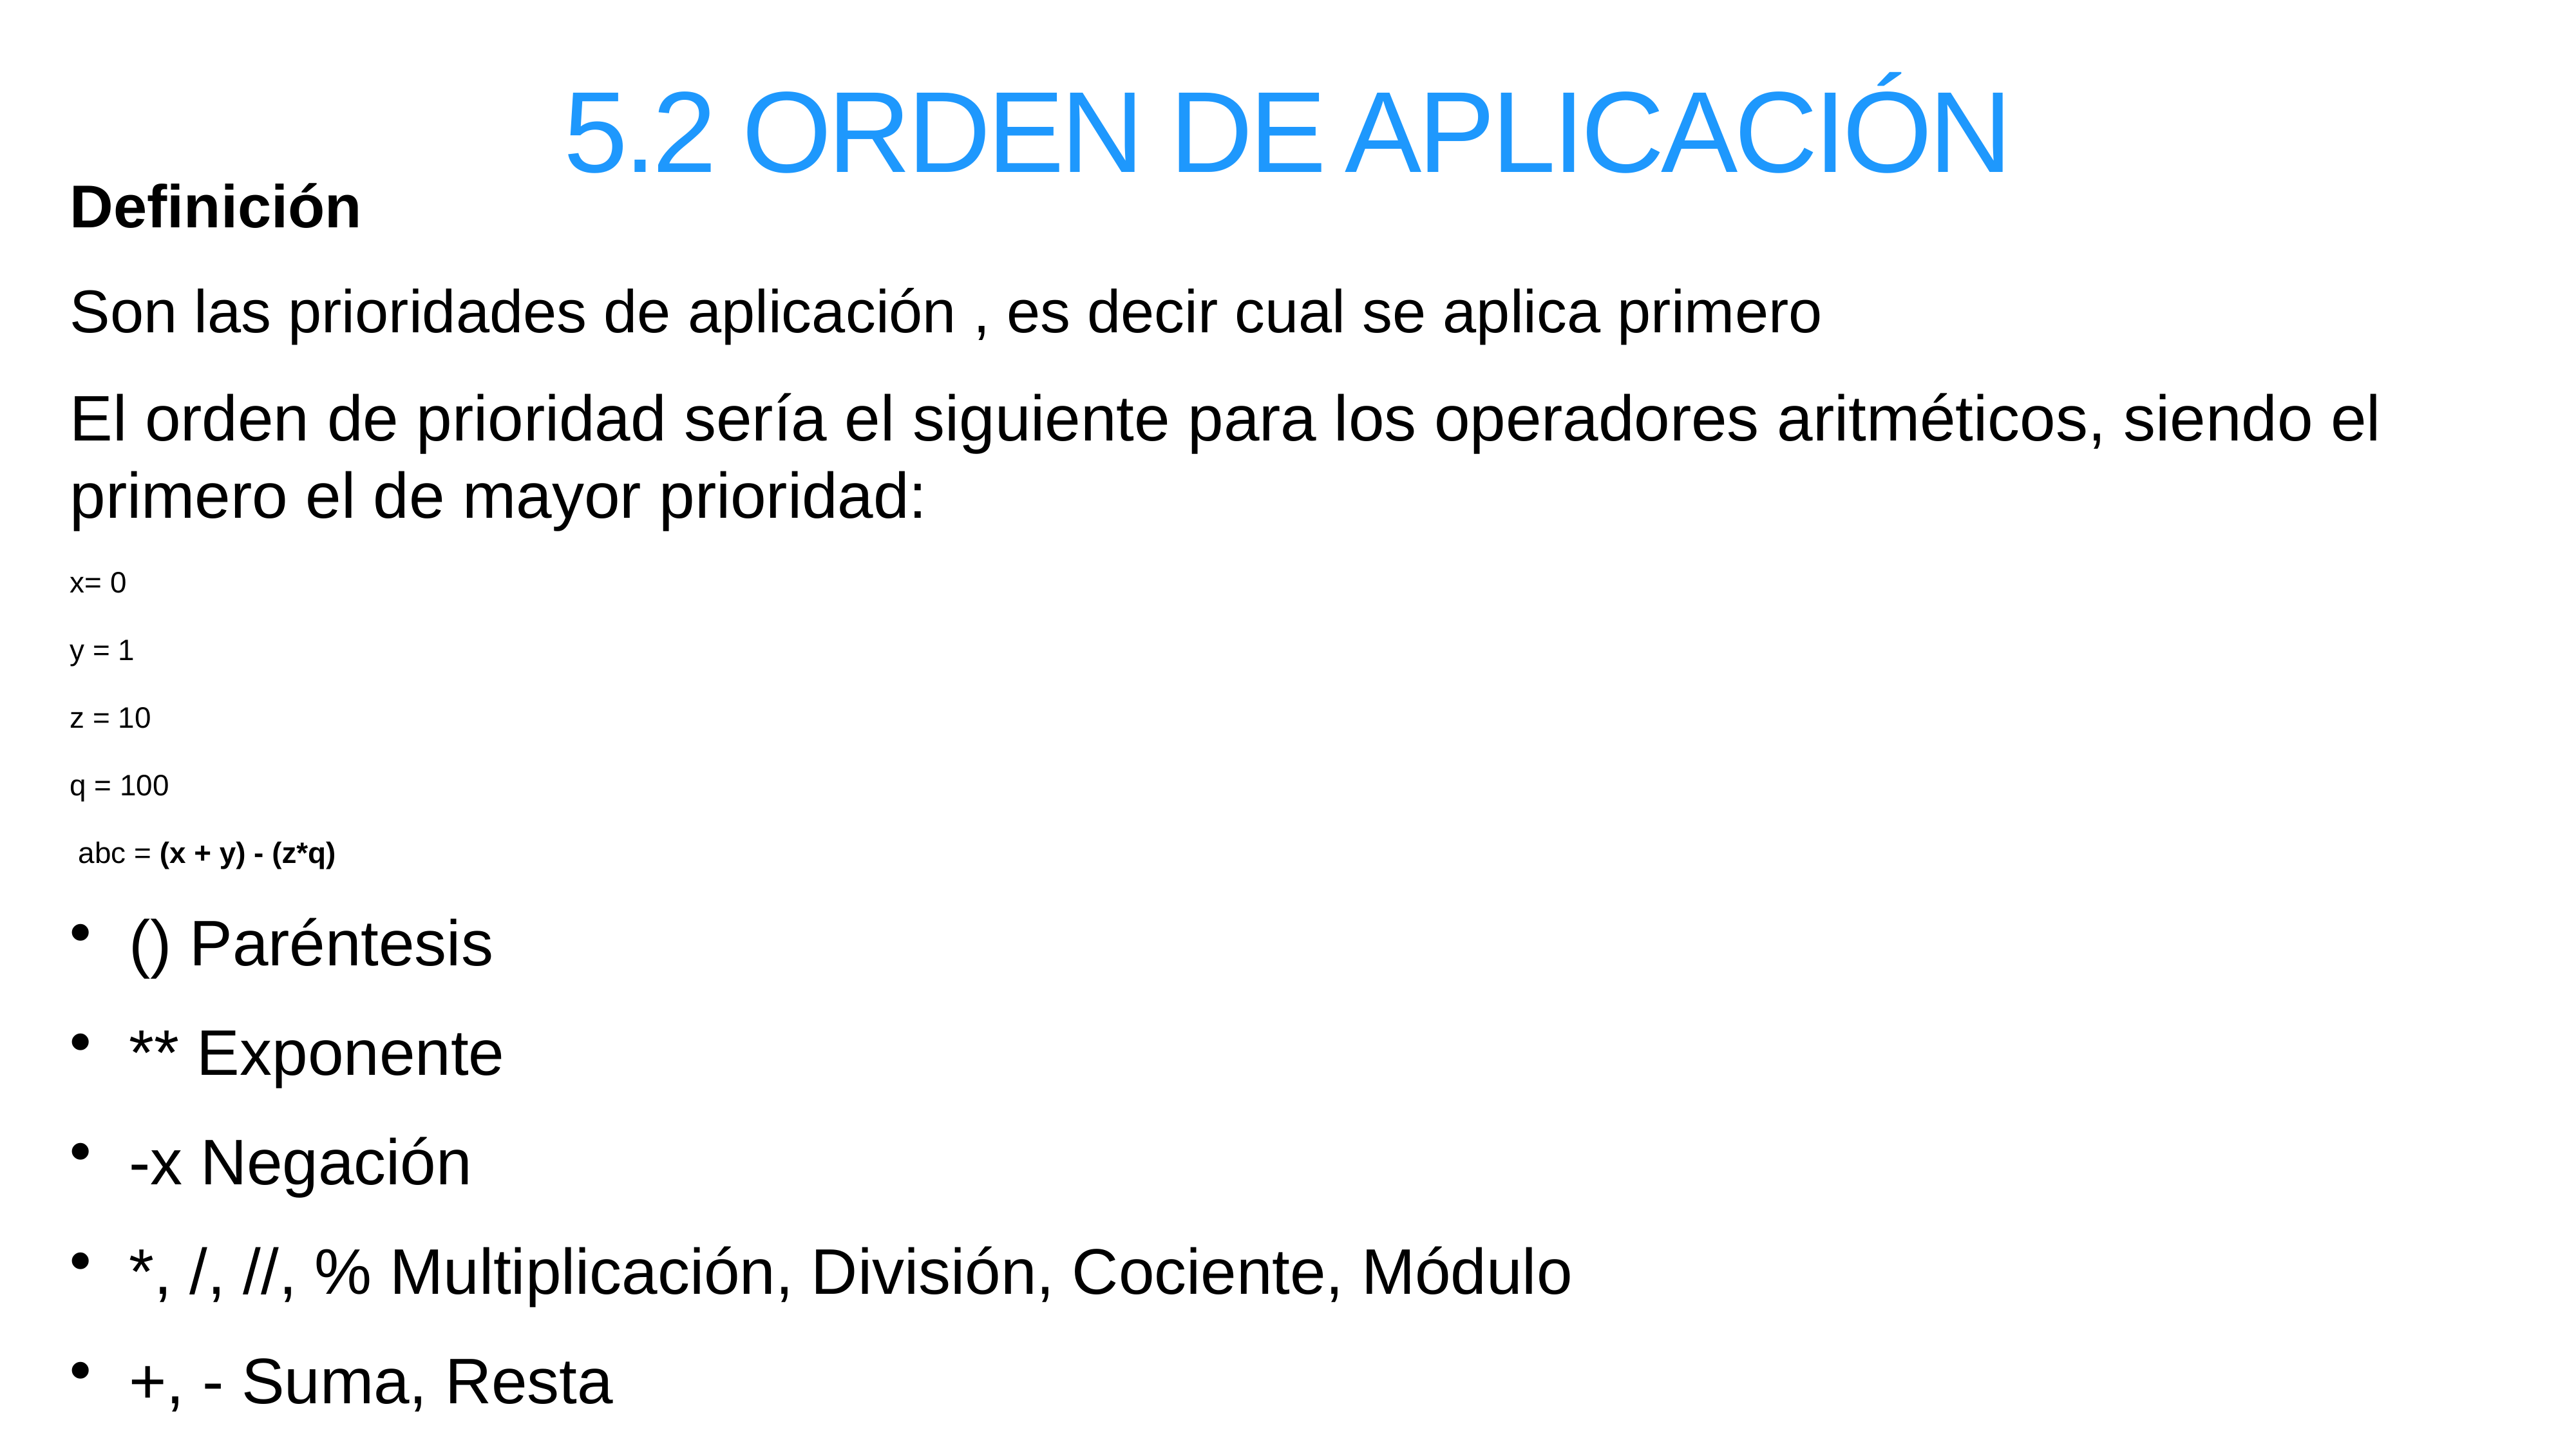

5.2 ORDEN DE APLICACIÓN
Definición
Son las prioridades de aplicación , es decir cual se aplica primero
El orden de prioridad sería el siguiente para los operadores aritméticos, siendo el primero el de mayor prioridad:
x= 0
y = 1
z = 10
q = 100
 abc = (x + y) - (z*q)
() Paréntesis
** Exponente
-x Negación
*, /, //, % Multiplicación, División, Cociente, Módulo
+, - Suma, Resta